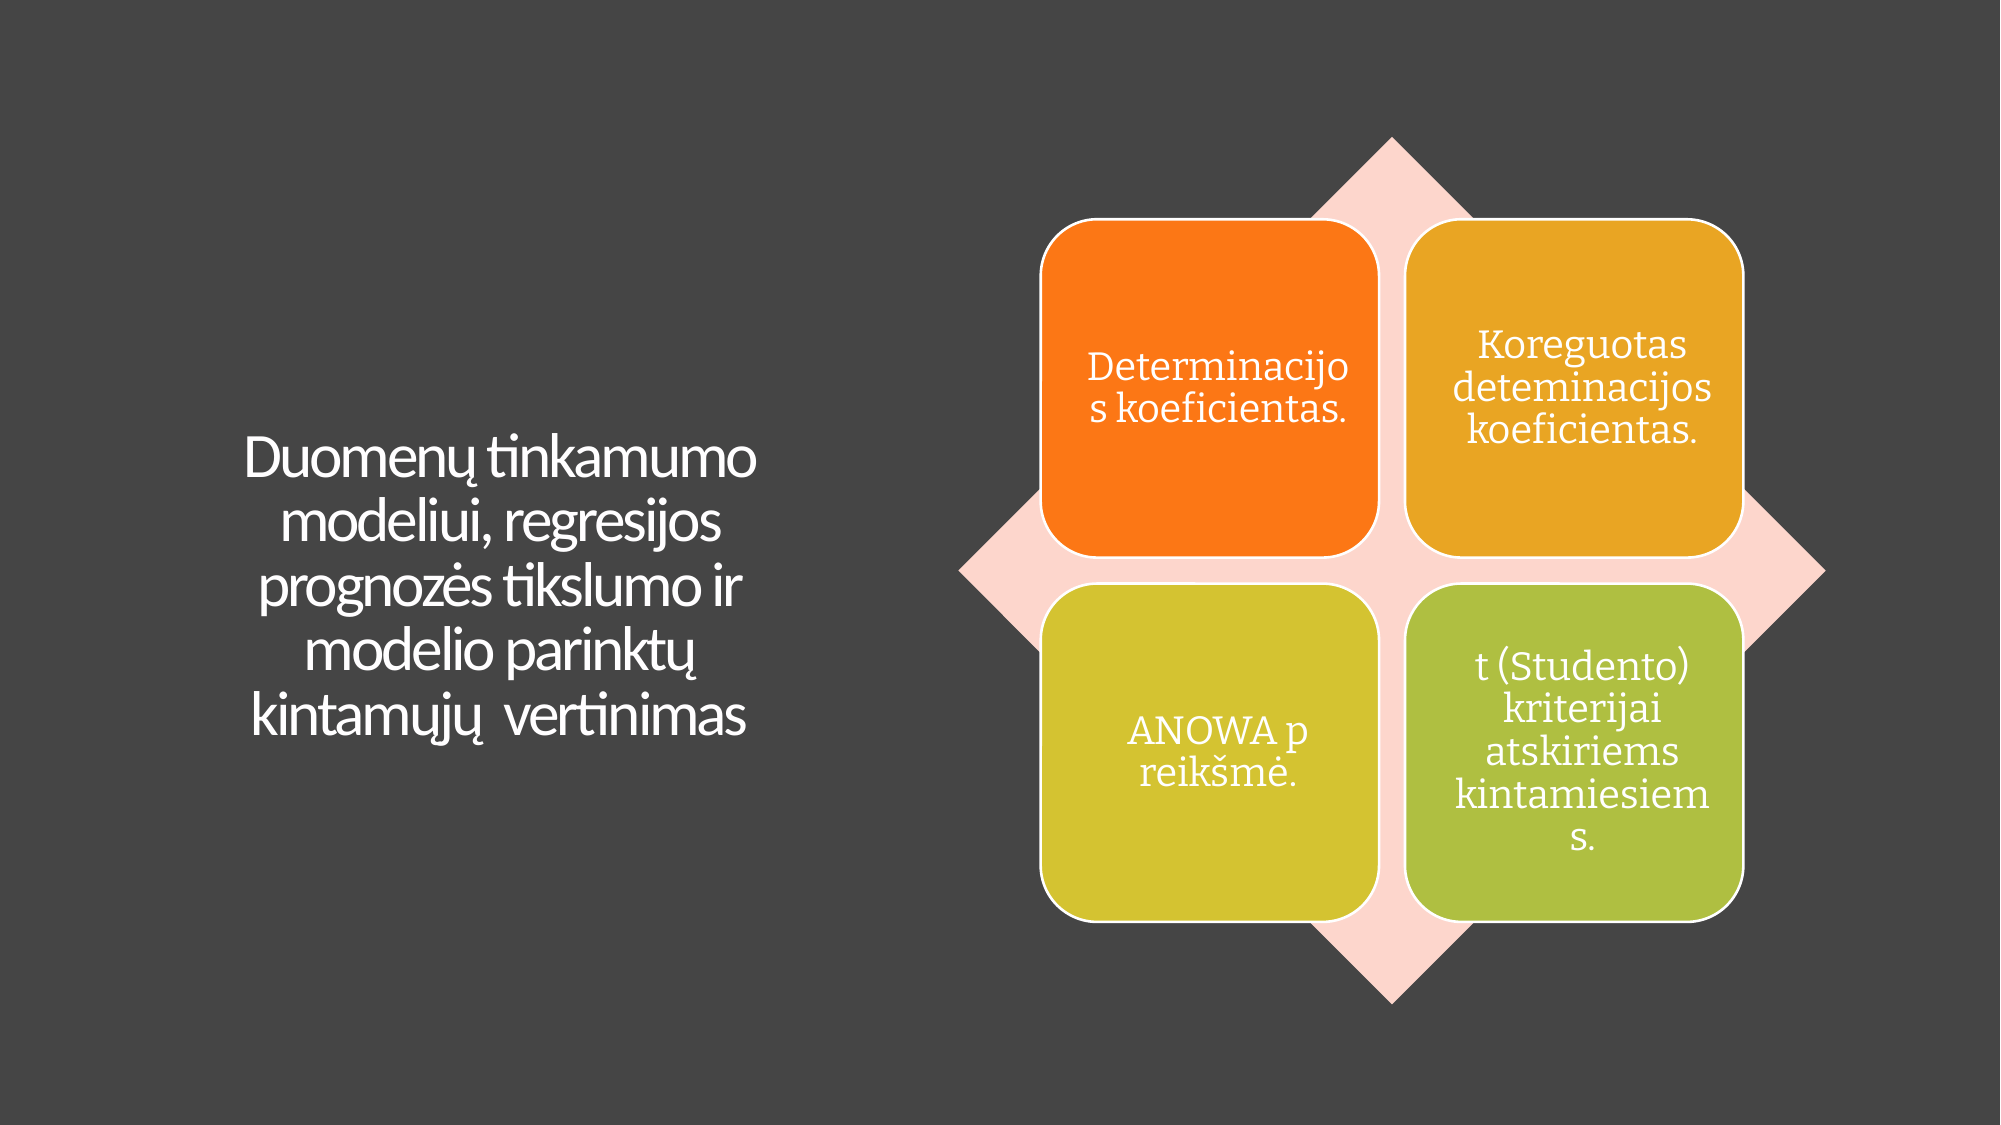

Determinacijos koeficientas.
Koreguotas deteminacijos koeficientas.
ANOWA p reikšmė.
t (Studento) kriterijai atskiriems kintamiesiems.
# Duomenų tinkamumo modeliui, regresijos prognozės tikslumo ir modelio parinktų kintamųjų  vertinimas